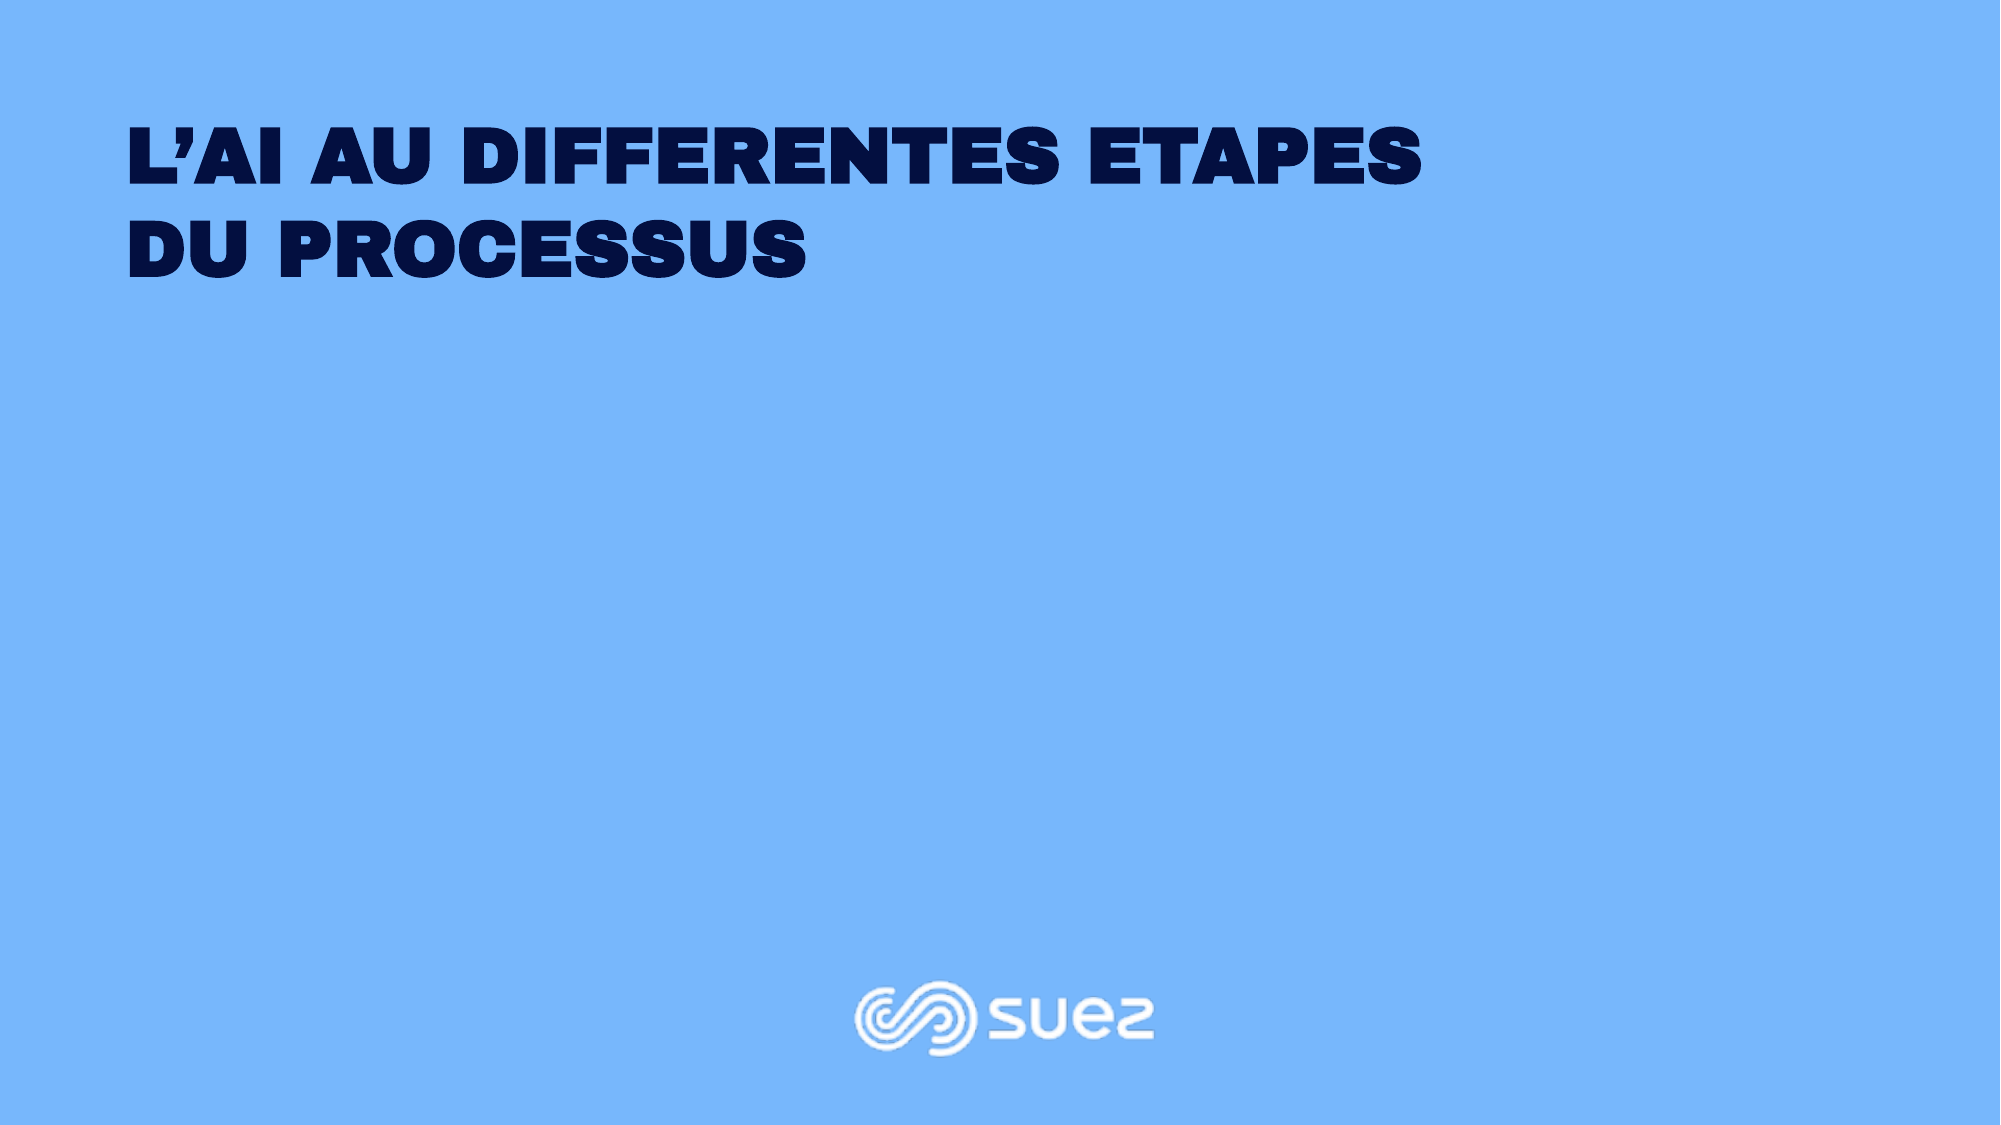

# L’AI AU DIFFERENTES ETAPES DU processus